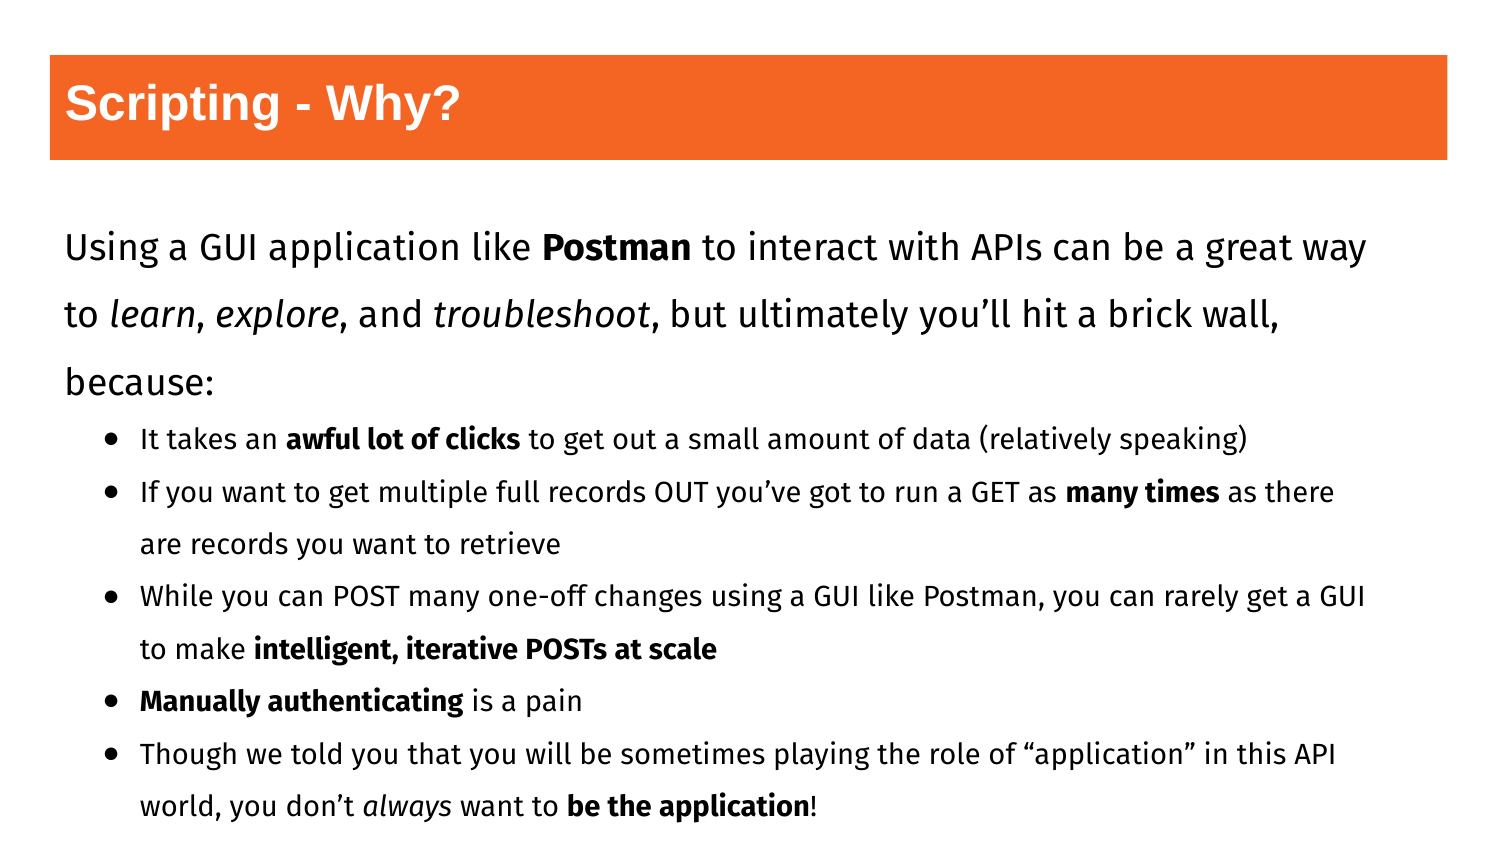

Scripting - Why?
Using a GUI application like Postman to interact with APIs can be a great way to learn, explore, and troubleshoot, but ultimately you’ll hit a brick wall, because:
It takes an awful lot of clicks to get out a small amount of data (relatively speaking)
If you want to get multiple full records OUT you’ve got to run a GET as many times as there are records you want to retrieve
While you can POST many one-off changes using a GUI like Postman, you can rarely get a GUI to make intelligent, iterative POSTs at scale
Manually authenticating is a pain
Though we told you that you will be sometimes playing the role of “application” in this API world, you don’t always want to be the application!